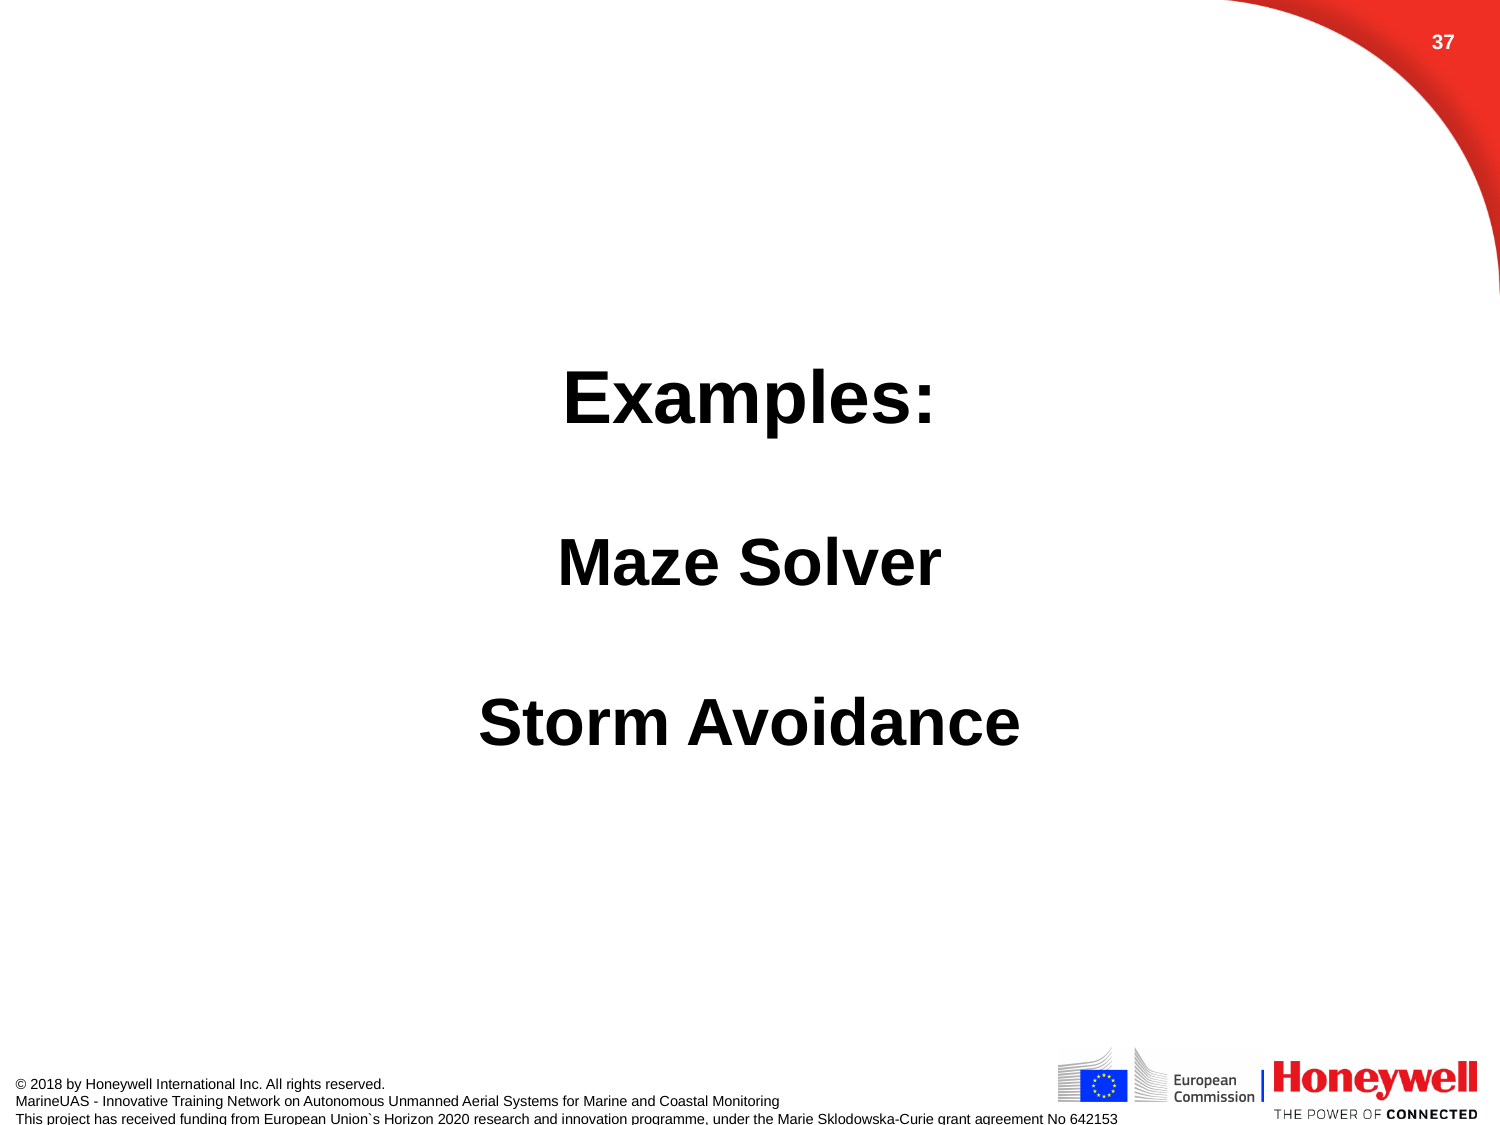

37
# Examples: Maze Solver Storm Avoidance